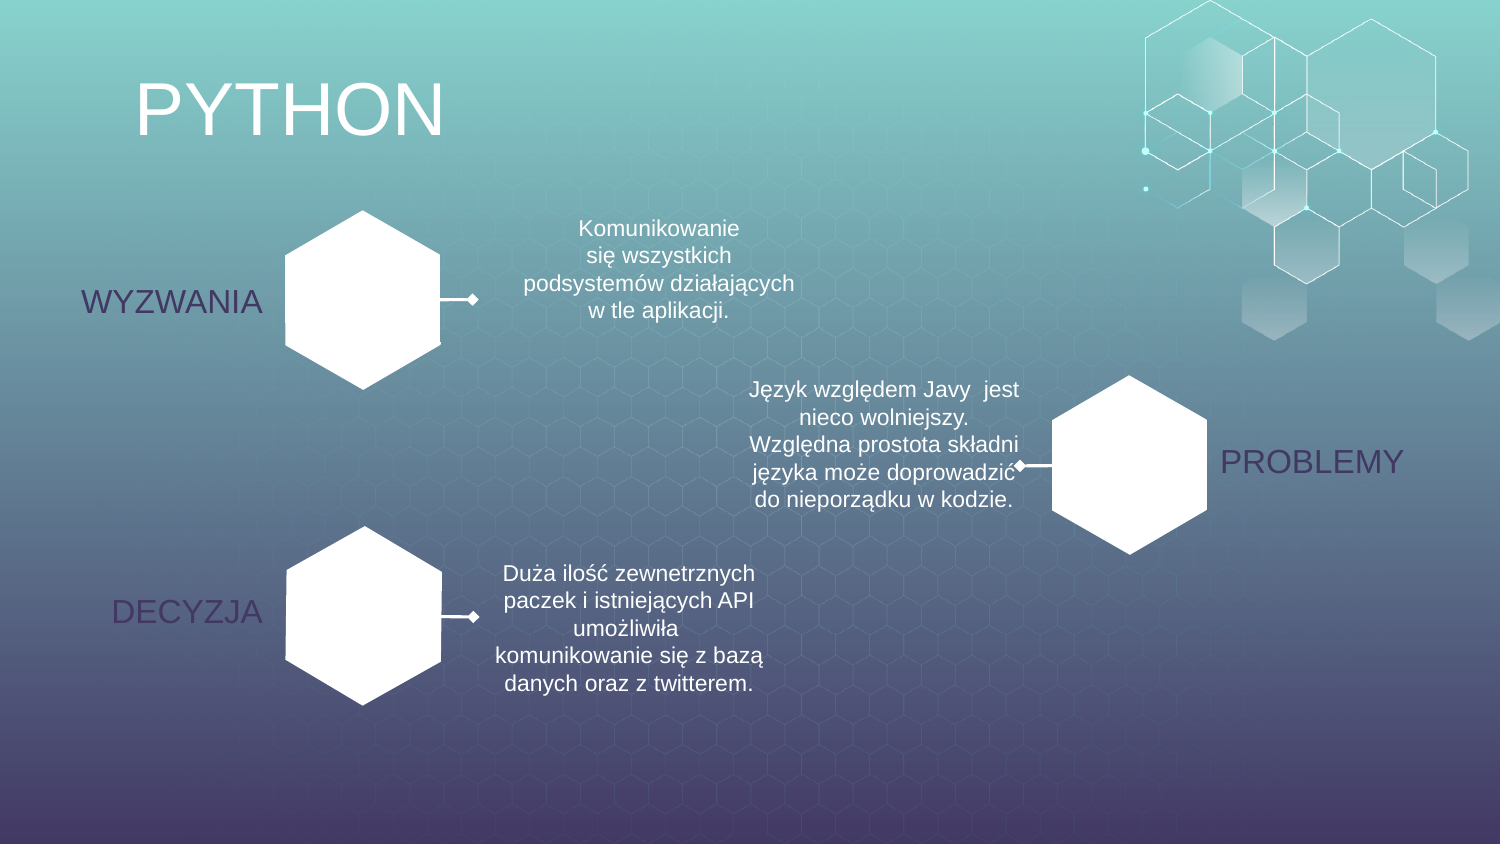

PYTHON
Komunikowanie się wszystkich podsystemów działających w tle aplikacji.

WYZWANIA
W
Język względem Javy  jest nieco wolniejszy. Względna prostota składni języka może doprowadzić do nieporządku w kodzie.

PROBLEMY
P

Duża ilość zewnetrznych paczek i istniejących API umożliwiła  komunikowanie się z bazą danych oraz z twitterem.

DECYZJA
D